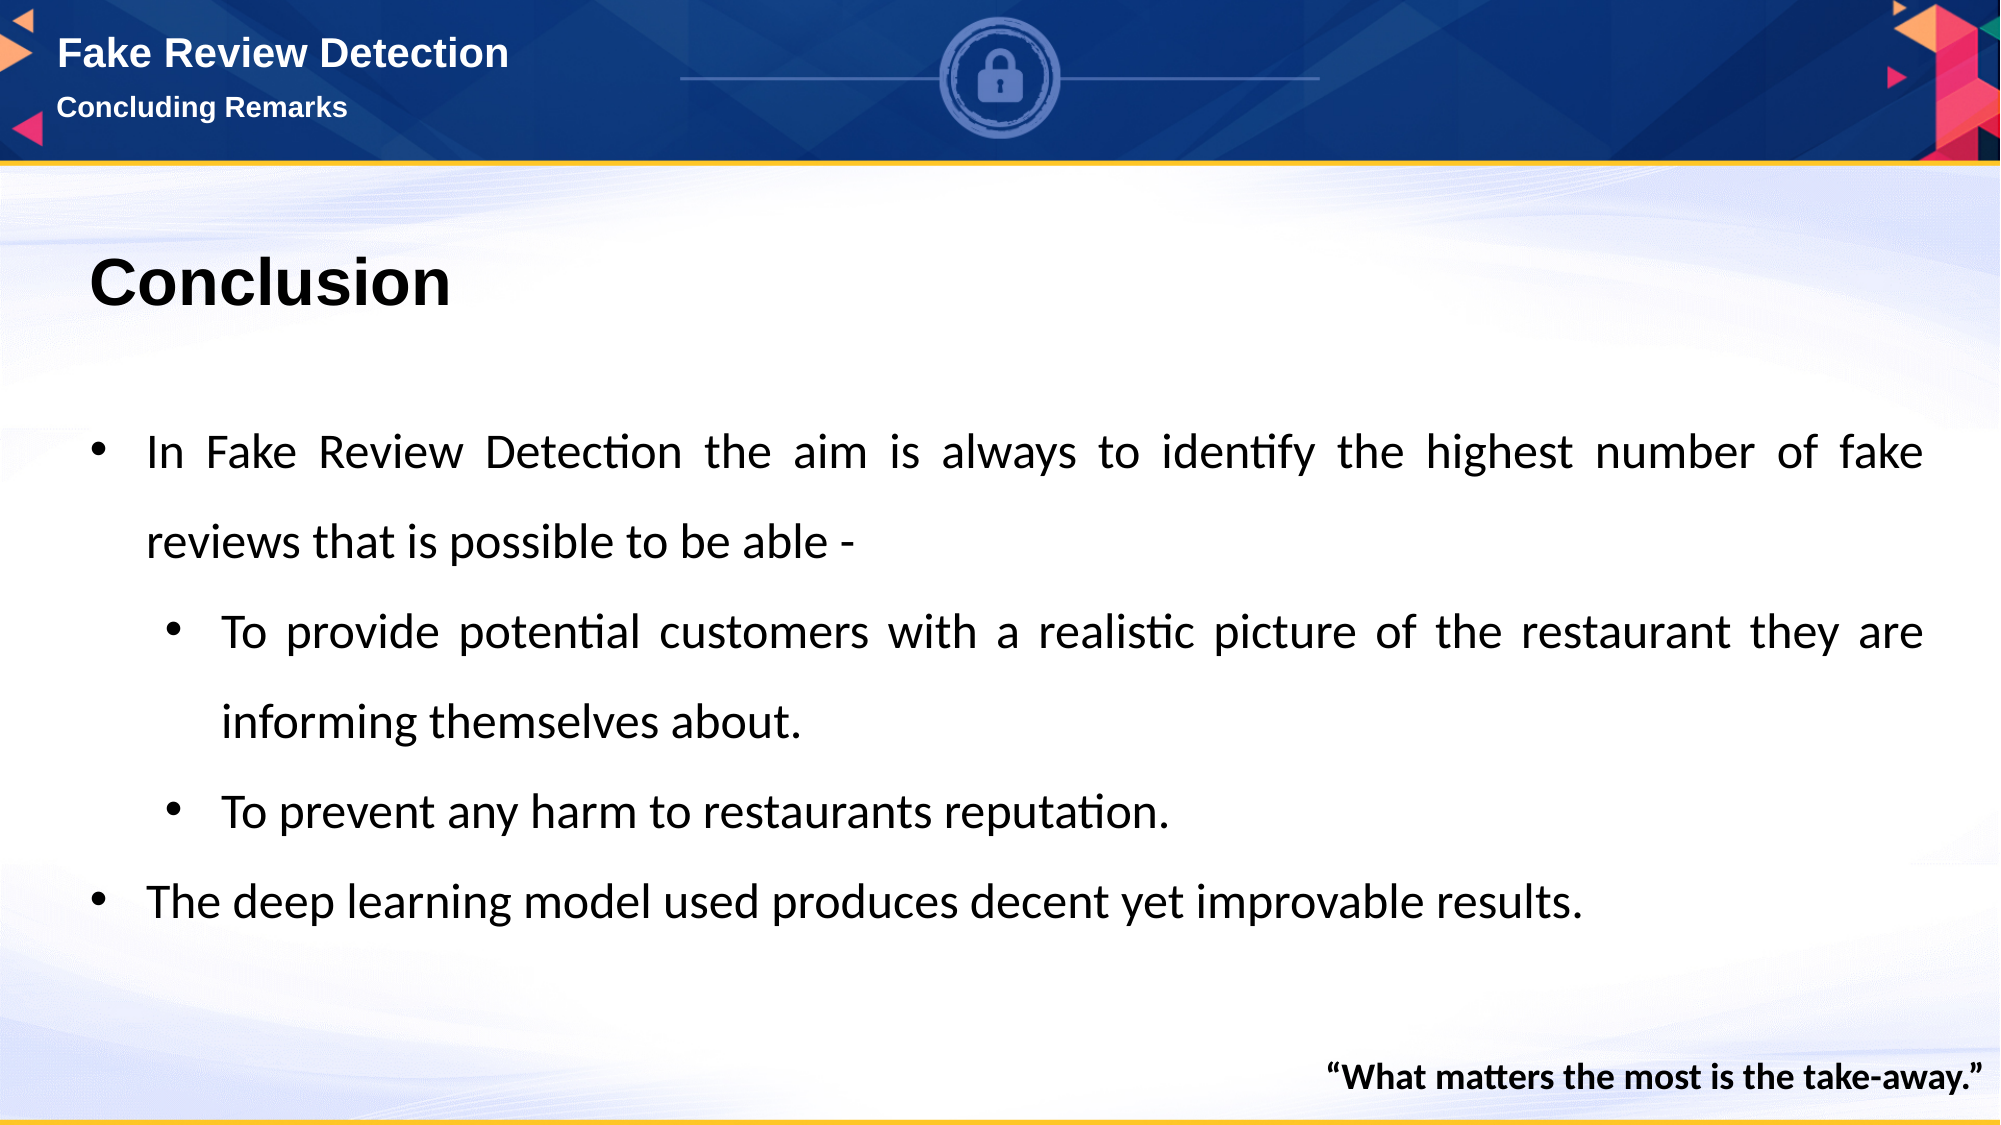

Fake Review Detection
Concluding Remarks
Conclusion

In Fake Review Detection the aim is always to identify the highest number of fake reviews that is possible to be able -
To provide potential customers with a realistic picture of the restaurant they are informing themselves about.
To prevent any harm to restaurants reputation.
The deep learning model used produces decent yet improvable results.

“What matters the most is the take-away.”